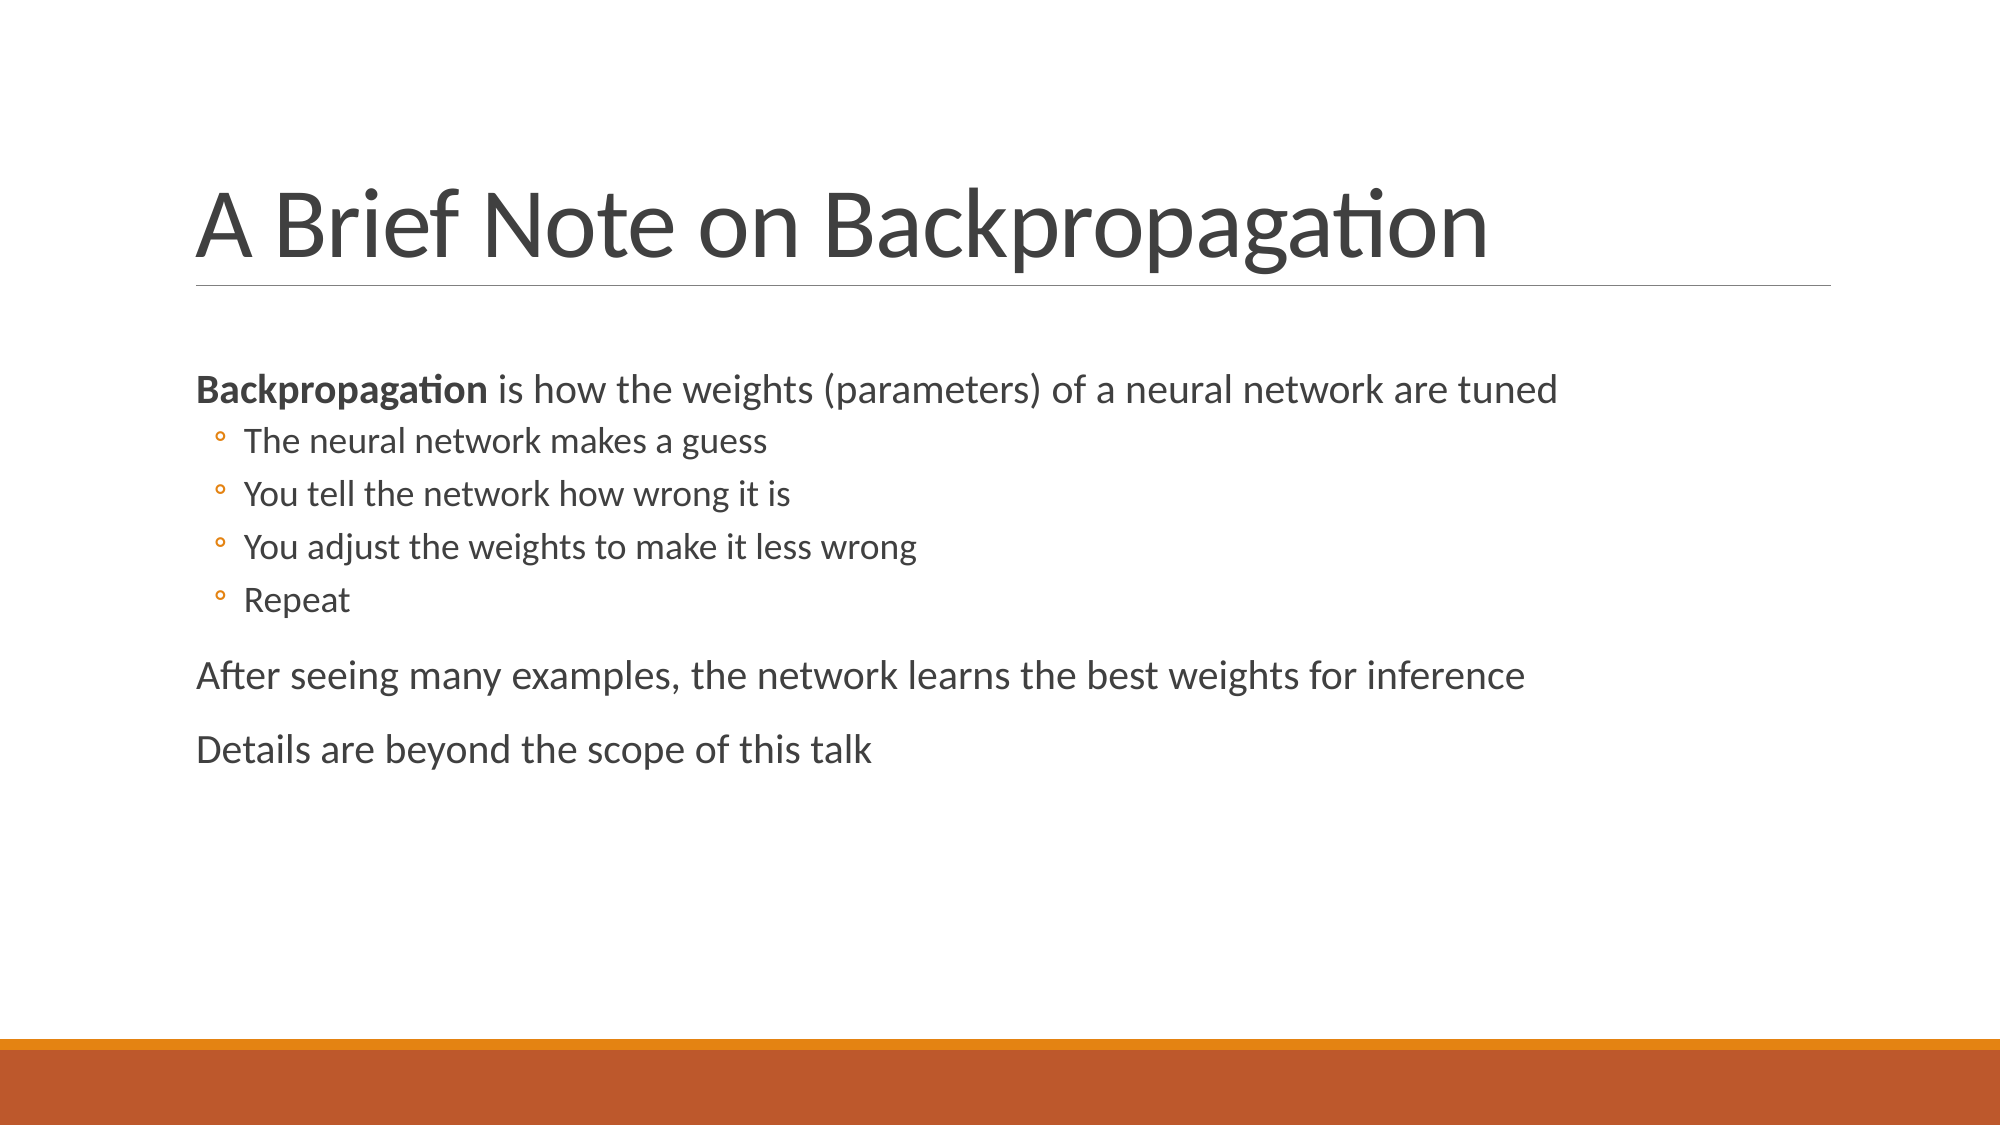

# A Brief Note on Backpropagation
Backpropagation is how the weights (parameters) of a neural network are tuned
The neural network makes a guess
You tell the network how wrong it is
You adjust the weights to make it less wrong
Repeat
After seeing many examples, the network learns the best weights for inference
Details are beyond the scope of this talk